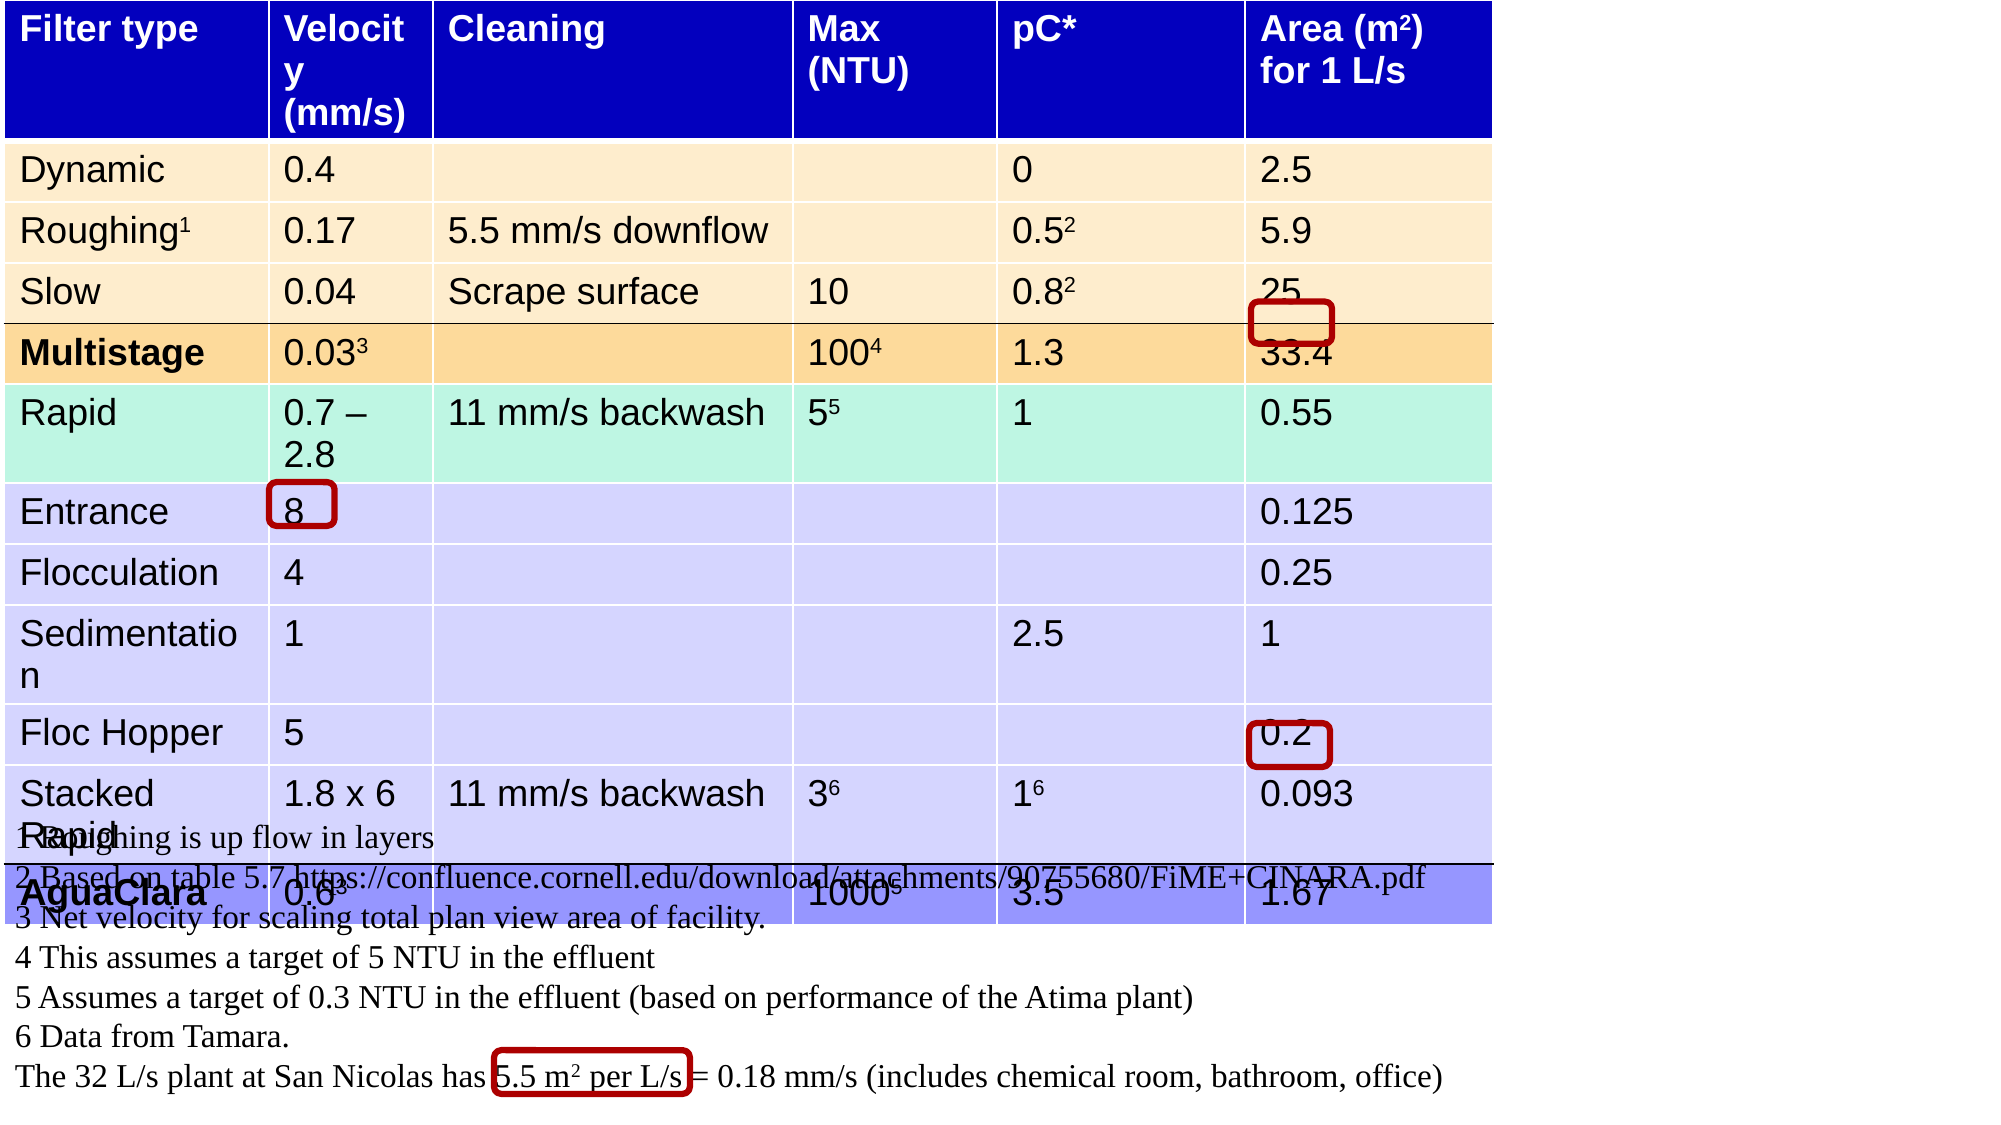

| Filter type | Velocity (mm/s) | Cleaning | Max (NTU) | pC\* | Area (m2) for 1 L/s |
| --- | --- | --- | --- | --- | --- |
| Dynamic | 0.4 |  |  | 0 | 2.5 |
| Roughing1 | 0.17 | 5.5 mm/s downflow |  | 0.52 | 5.9 |
| Slow | 0.04 | Scrape surface | 10 | 0.82 | 25 |
| Multistage | 0.033 |  | 1004 | 1.3 | 33.4 |
| Rapid | 0.7 – 2.8 | 11 mm/s backwash | 55 | 1 | 0.55 |
| Entrance | 8 |  |  |  | 0.125 |
| Flocculation | 4 |  |  |  | 0.25 |
| Sedimentation | 1 |  |  | 2.5 | 1 |
| Floc Hopper | 5 |  |  |  | 0.2 |
| Stacked Rapid | 1.8 x 6 | 11 mm/s backwash | 36 | 16 | 0.093 |
| AguaClara | 0.63 |  | 10005 | 3.5 | 1.67 |

1 Roughing is up flow in layers
2 Based on table 5.7 https://confluence.cornell.edu/download/attachments/90755680/FiME+CINARA.pdf
3 Net velocity for scaling total plan view area of facility.
4 This assumes a target of 5 NTU in the effluent
5 Assumes a target of 0.3 NTU in the effluent (based on performance of the Atima plant)
6 Data from Tamara.
The 32 L/s plant at San Nicolas has 5.5 m2 per L/s = 0.18 mm/s (includes chemical room, bathroom, office)